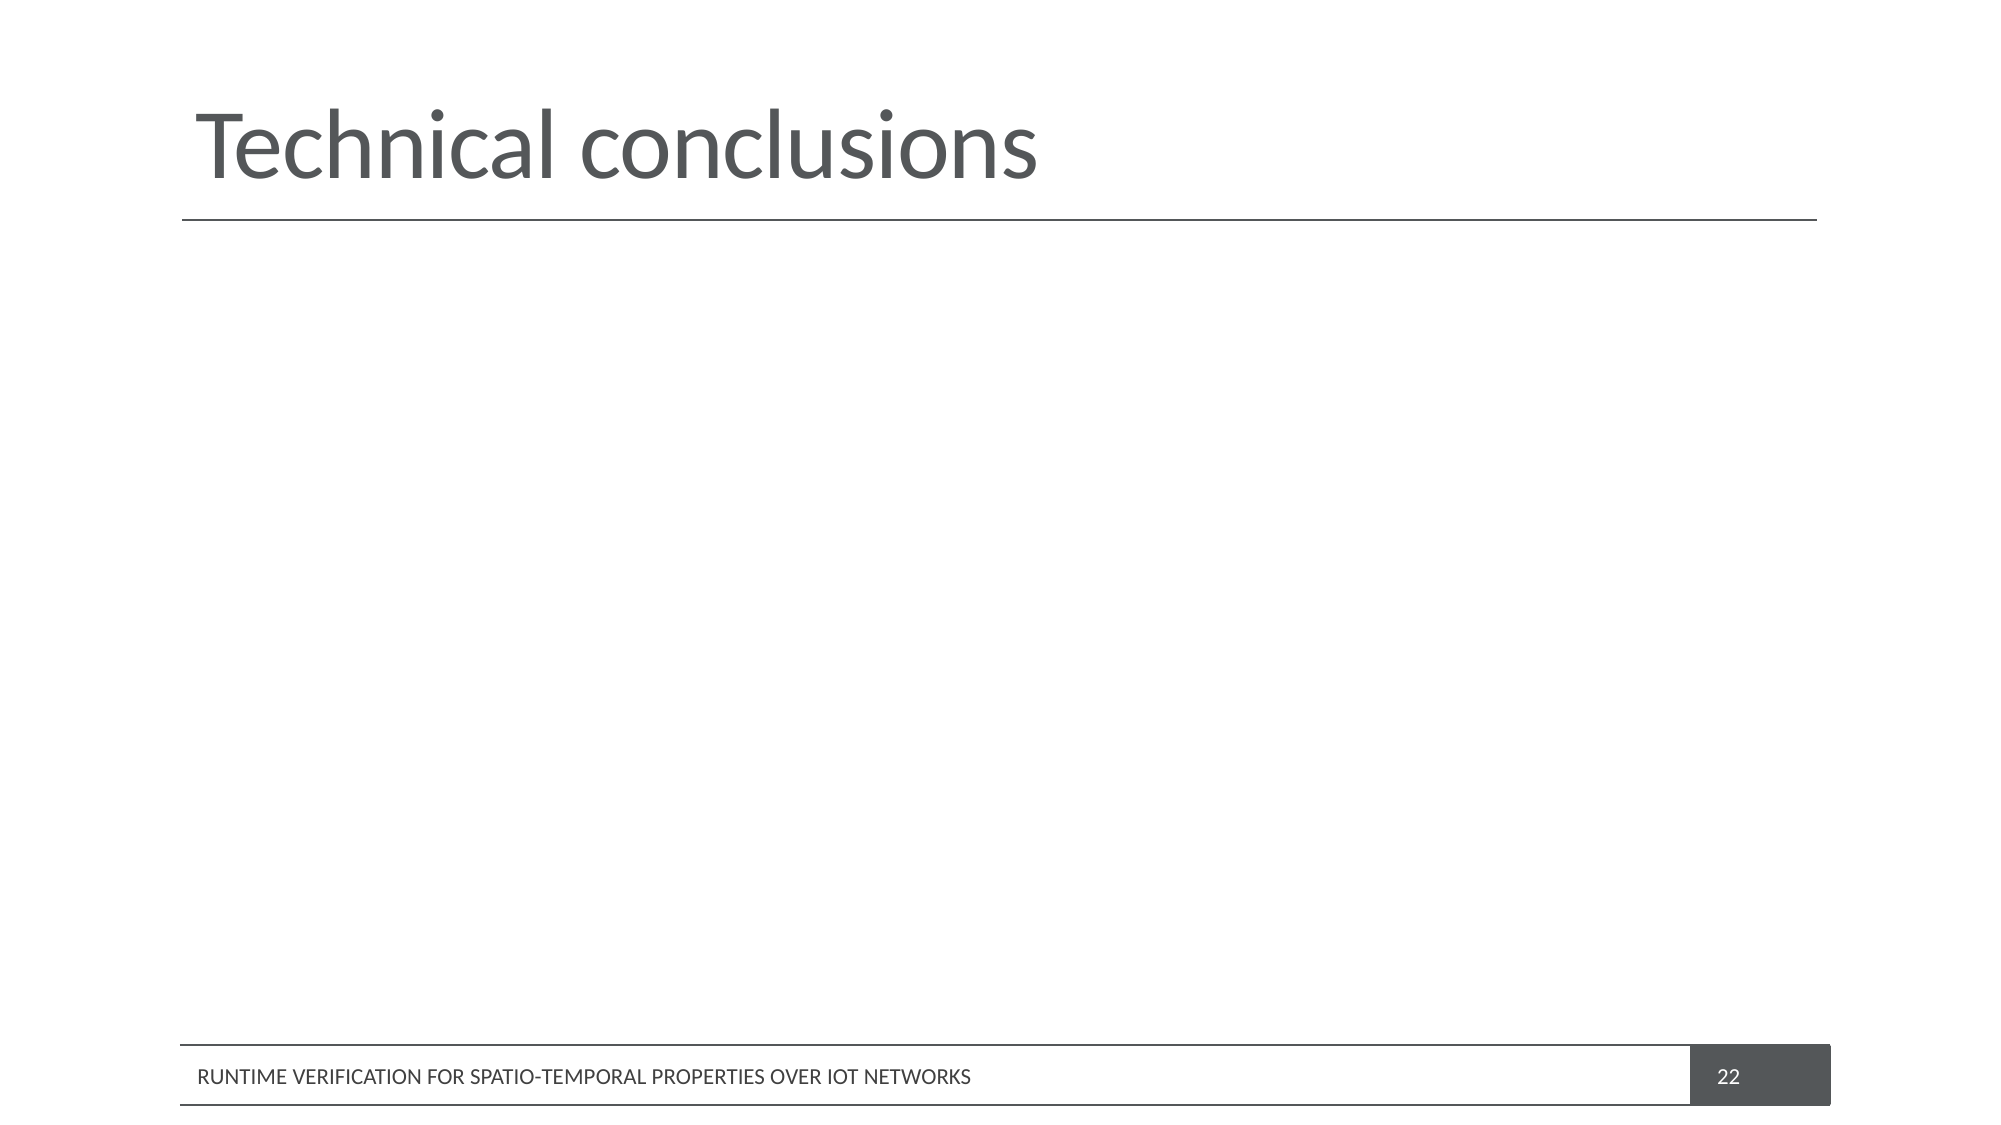

# Technical conclusions

RUNTIME VERIFICATION FOR SPATIO-TEMPORAL PROPERTIES OVER IOT NETWORKS
22